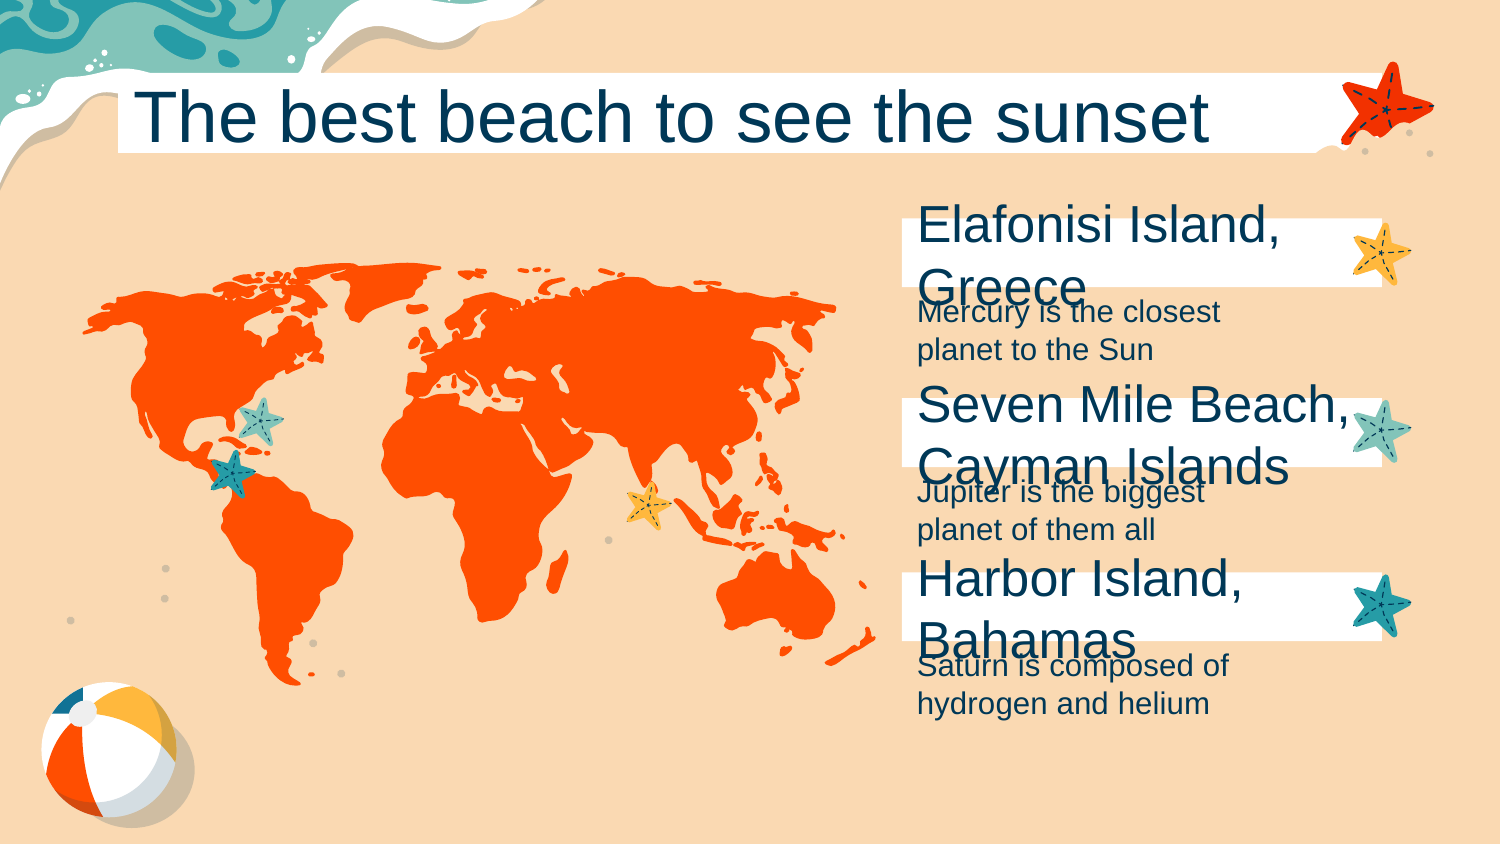

# The best beach to see the sunset
Elafonisi Island, Greece

Mercury is the closest planet to the Sun

Seven Mile Beach, Cayman Islands

Jupiter is the biggest planet of them all

Harbor Island, Bahamas

Saturn is composed of hydrogen and helium